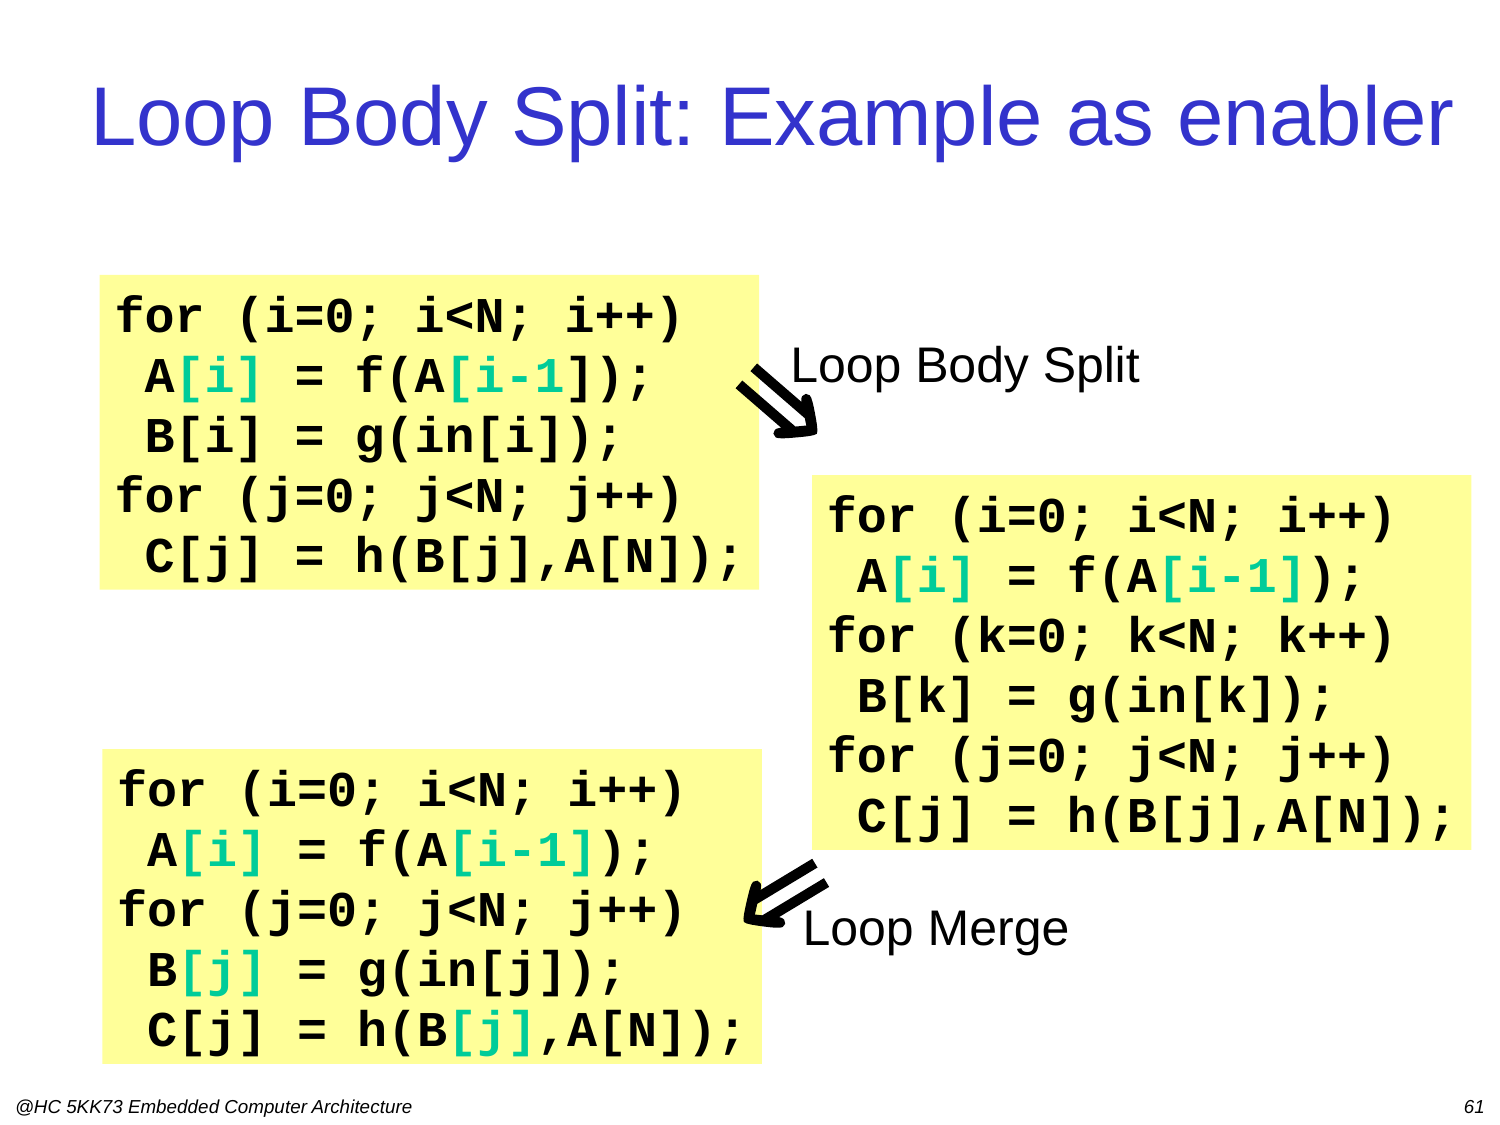

# Loop Body Split: Example as enabler
for (i=0; i<N; i++)
 A[i] = f(A[i-1]);
 B[i] = g(in[i]);
for (j=0; j<N; j++)
 C[j] = h(B[j],A[N]);
⇒
Loop Body Split
for (i=0; i<N; i++)
 A[i] = f(A[i-1]);
for (k=0; k<N; k++)
 B[k] = g(in[k]);
for (j=0; j<N; j++)
 C[j] = h(B[j],A[N]);
for (i=0; i<N; i++)
 A[i] = f(A[i-1]);
for (j=0; j<N; j++)
 B[j] = g(in[j]);
 C[j] = h(B[j],A[N]);
⇒
Loop Merge
@HC 5KK73 Embedded Computer Architecture
61